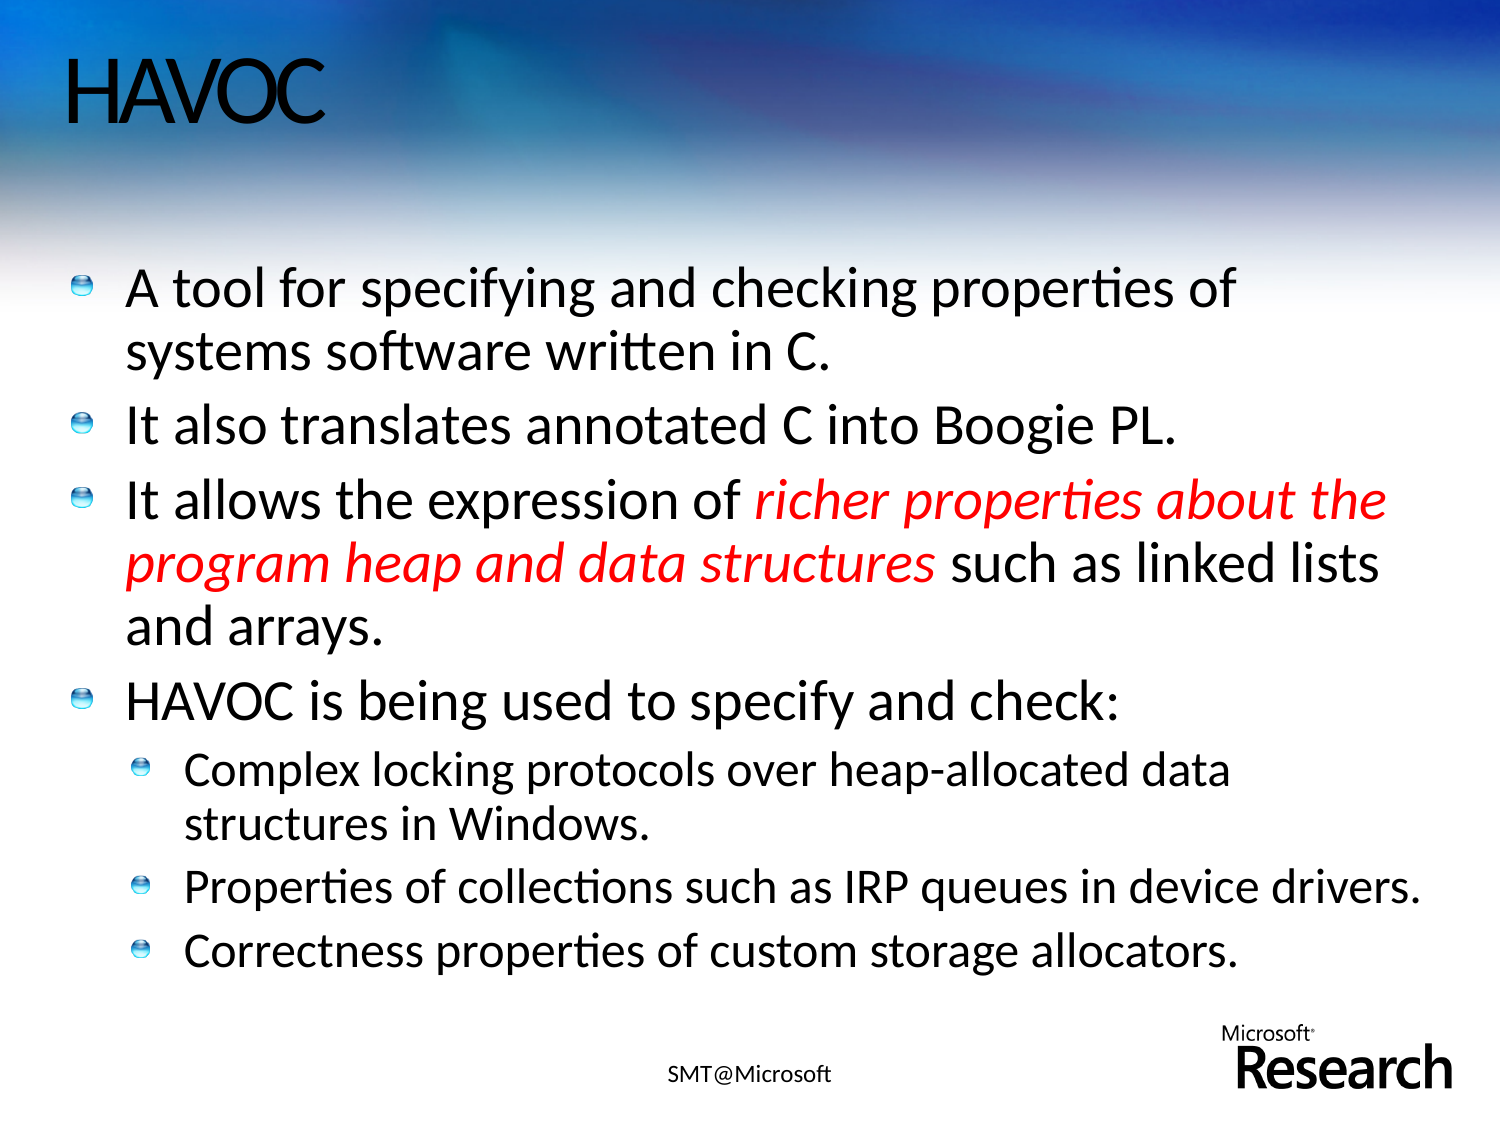

# HAVOC
A tool for specifying and checking properties of systems software written in C.
It also translates annotated C into Boogie PL.
It allows the expression of richer properties about the program heap and data structures such as linked lists and arrays.
HAVOC is being used to specify and check:
Complex locking protocols over heap-allocated data structures in Windows.
Properties of collections such as IRP queues in device drivers.
Correctness properties of custom storage allocators.
SMT@Microsoft